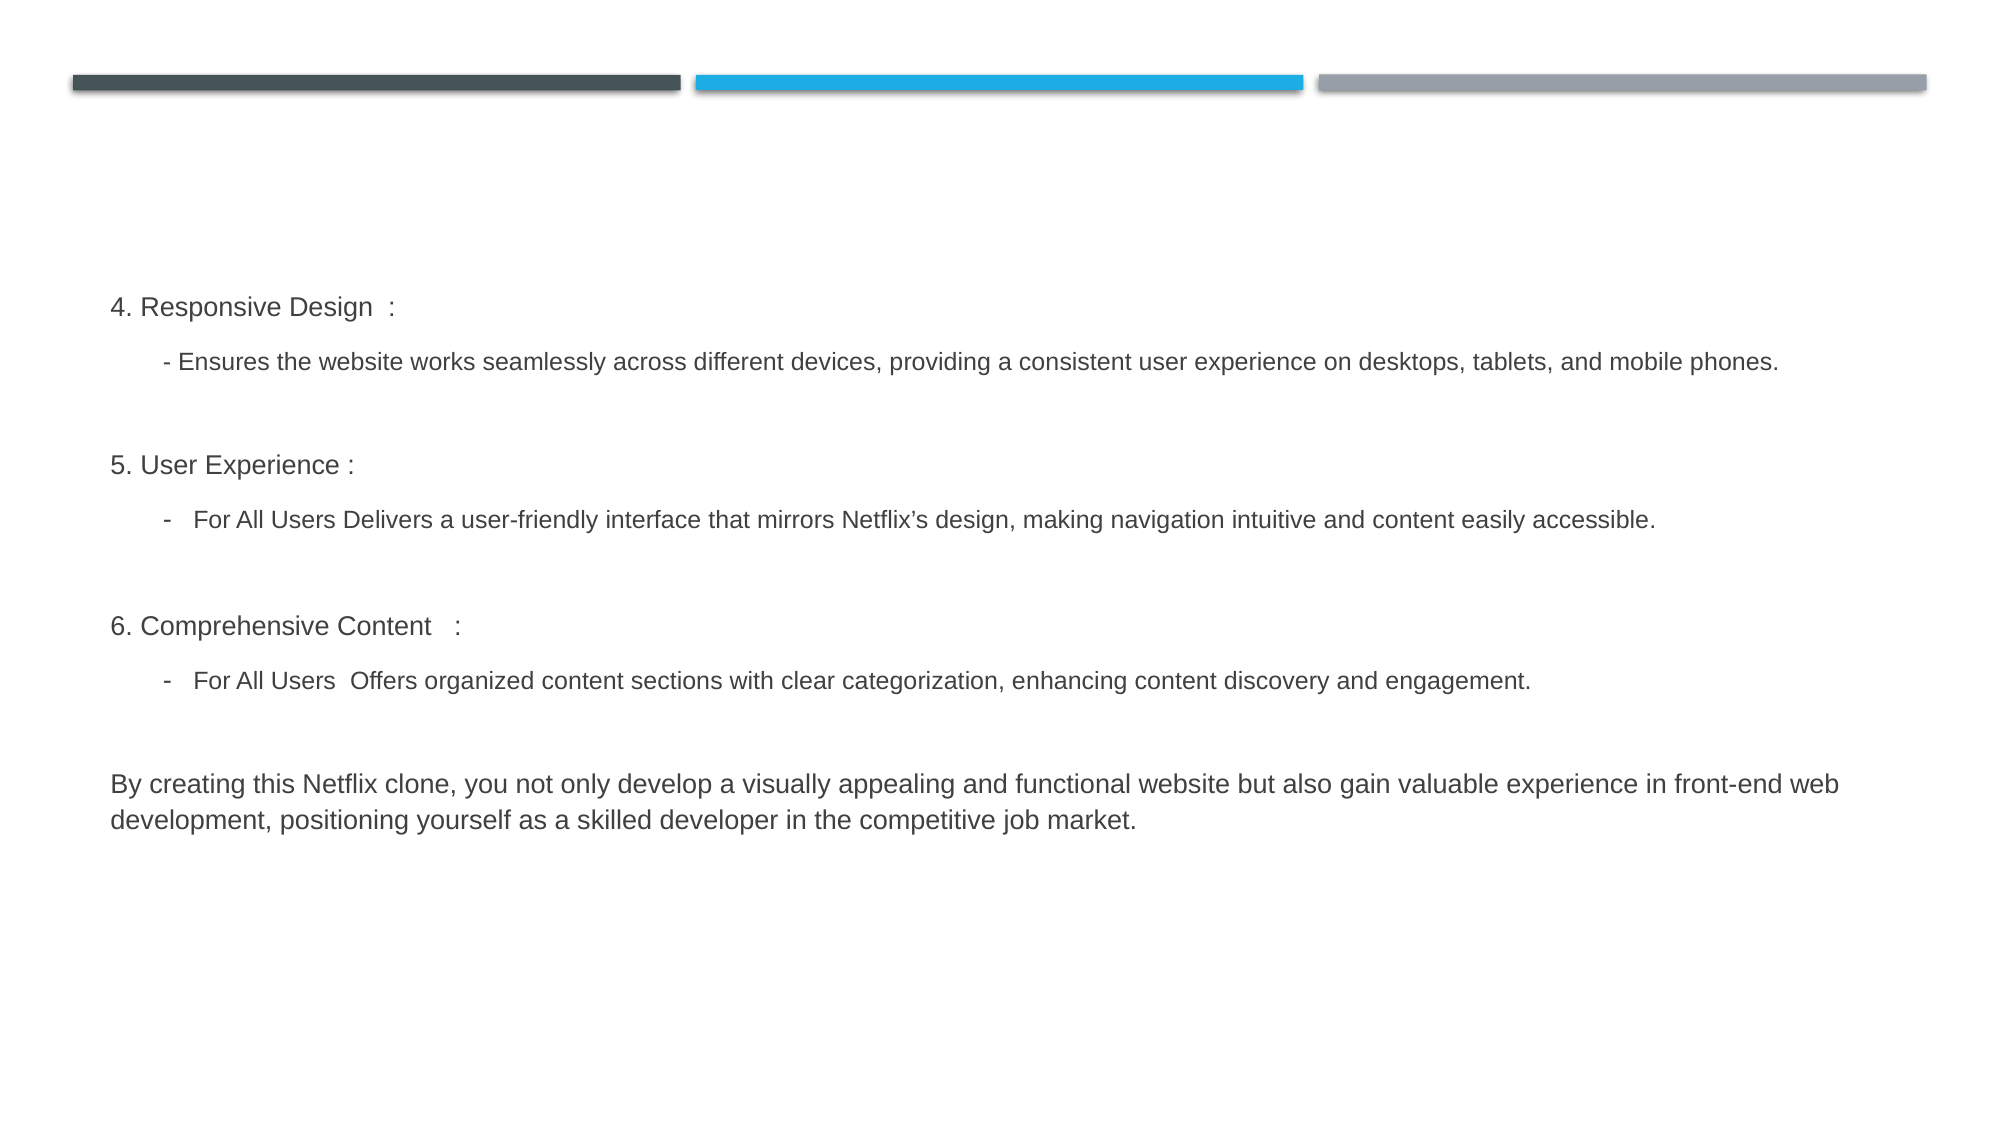

#
4. Responsive Design  :
       - Ensures the website works seamlessly across different devices, providing a consistent user experience on desktops, tablets, and mobile phones.

5. User Experience :
       -   For All Users Delivers a user-friendly interface that mirrors Netflix’s design, making navigation intuitive and content easily accessible.

6. Comprehensive Content   :
       -   For All Users  Offers organized content sections with clear categorization, enhancing content discovery and engagement.

By creating this Netflix clone, you not only develop a visually appealing and functional website but also gain valuable experience in front-end web development, positioning yourself as a skilled developer in the competitive job market.